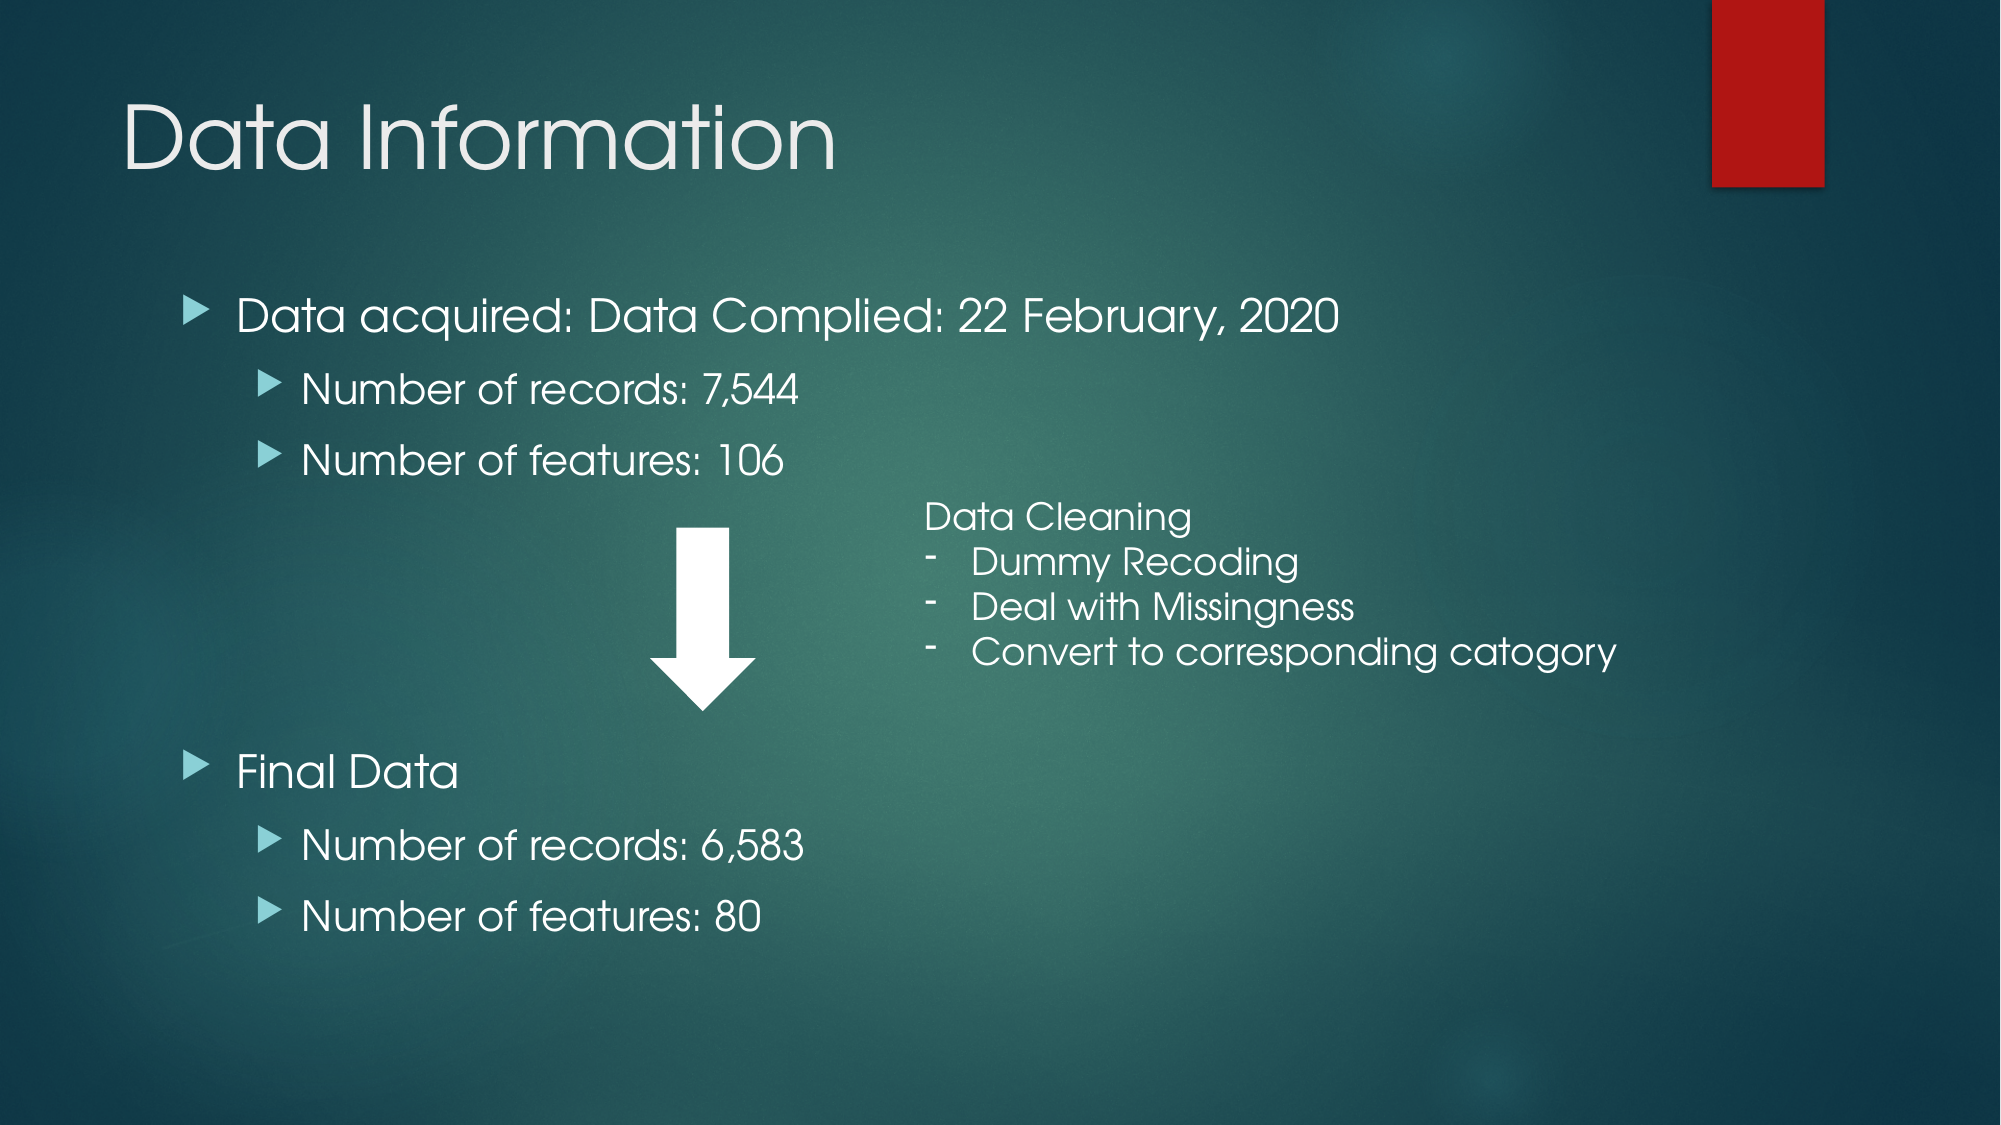

# Data Information
Data acquired: Data Complied: 22 February, 2020
Number of records: 7,544
Number of features: 106
Data Cleaning
Dummy Recoding
Deal with Missingness
Convert to corresponding catogory

Final Data
Number of records: 6,583
Number of features: 80